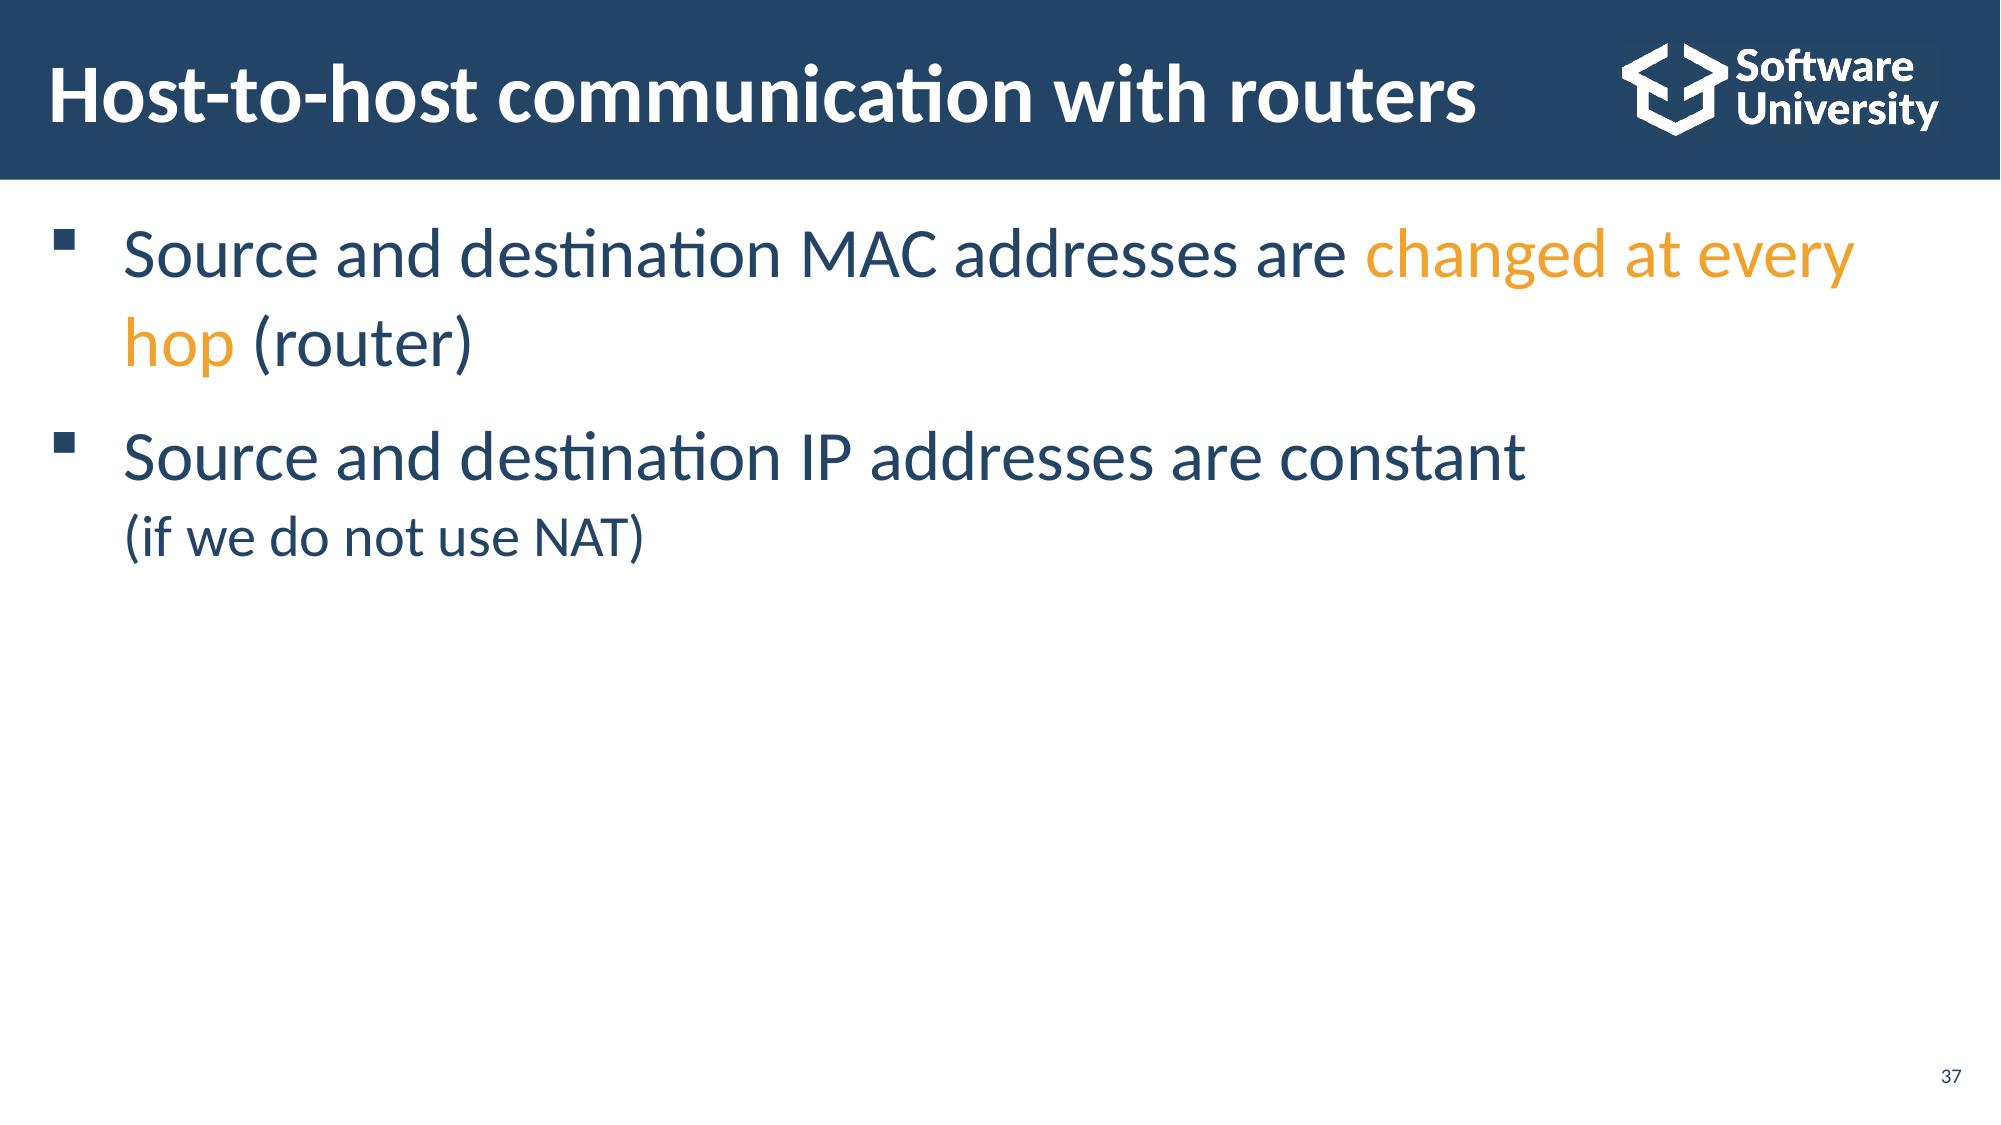

# Host-to-host communication with routers
Source and destination MAC addresses are changed at every
hop (router)
Source and destination IP addresses are constant
(if we do not use NAT)

37